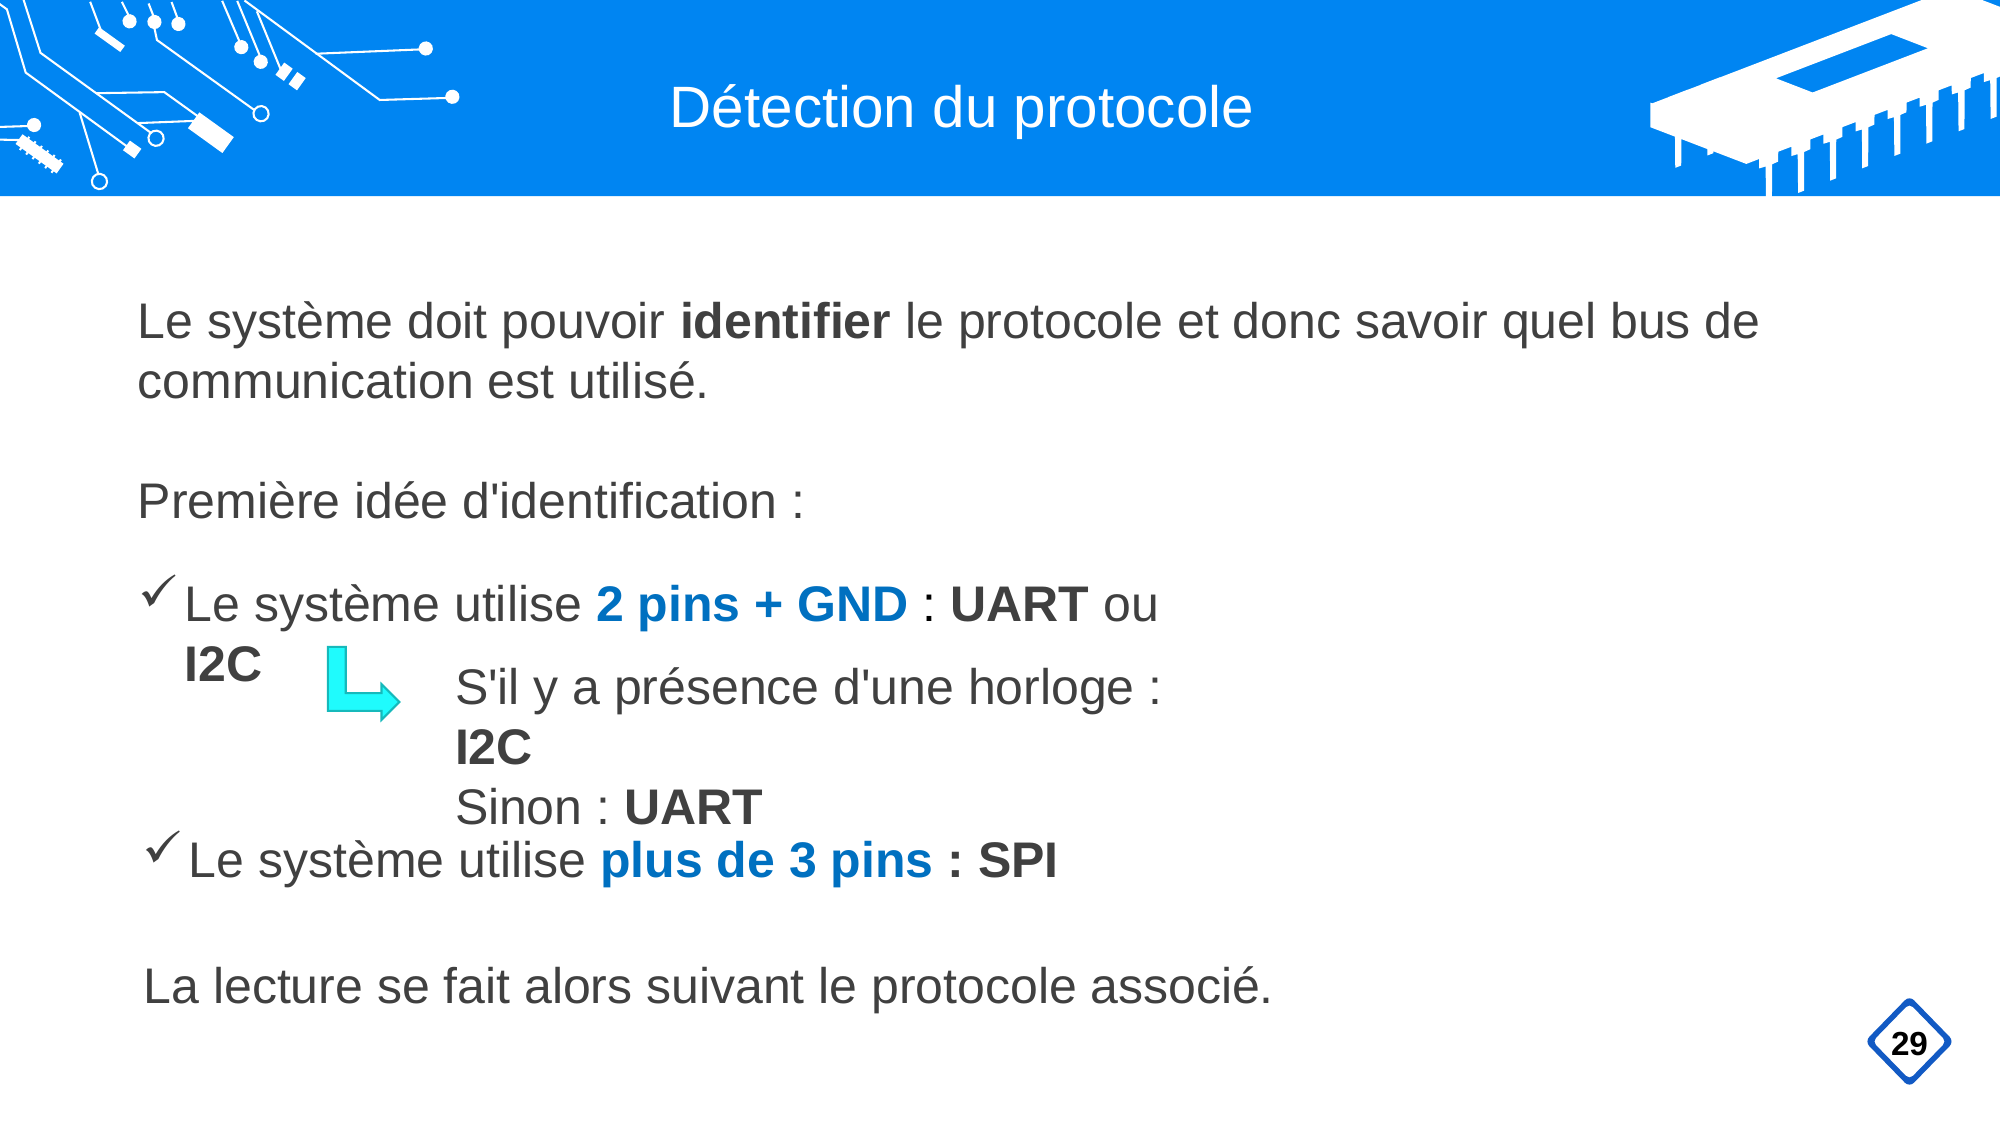

Détection du protocole
Le système doit pouvoir identifier le protocole et donc savoir quel bus de communication est utilisé.

Première idée d'identification :
Le système utilise 2 pins + GND : UART ou I2C
S'il y a présence d'une horloge : I2C
Sinon : UART

Le système utilise plus de 3 pins : SPI
La lecture se fait alors suivant le protocole associé.

29